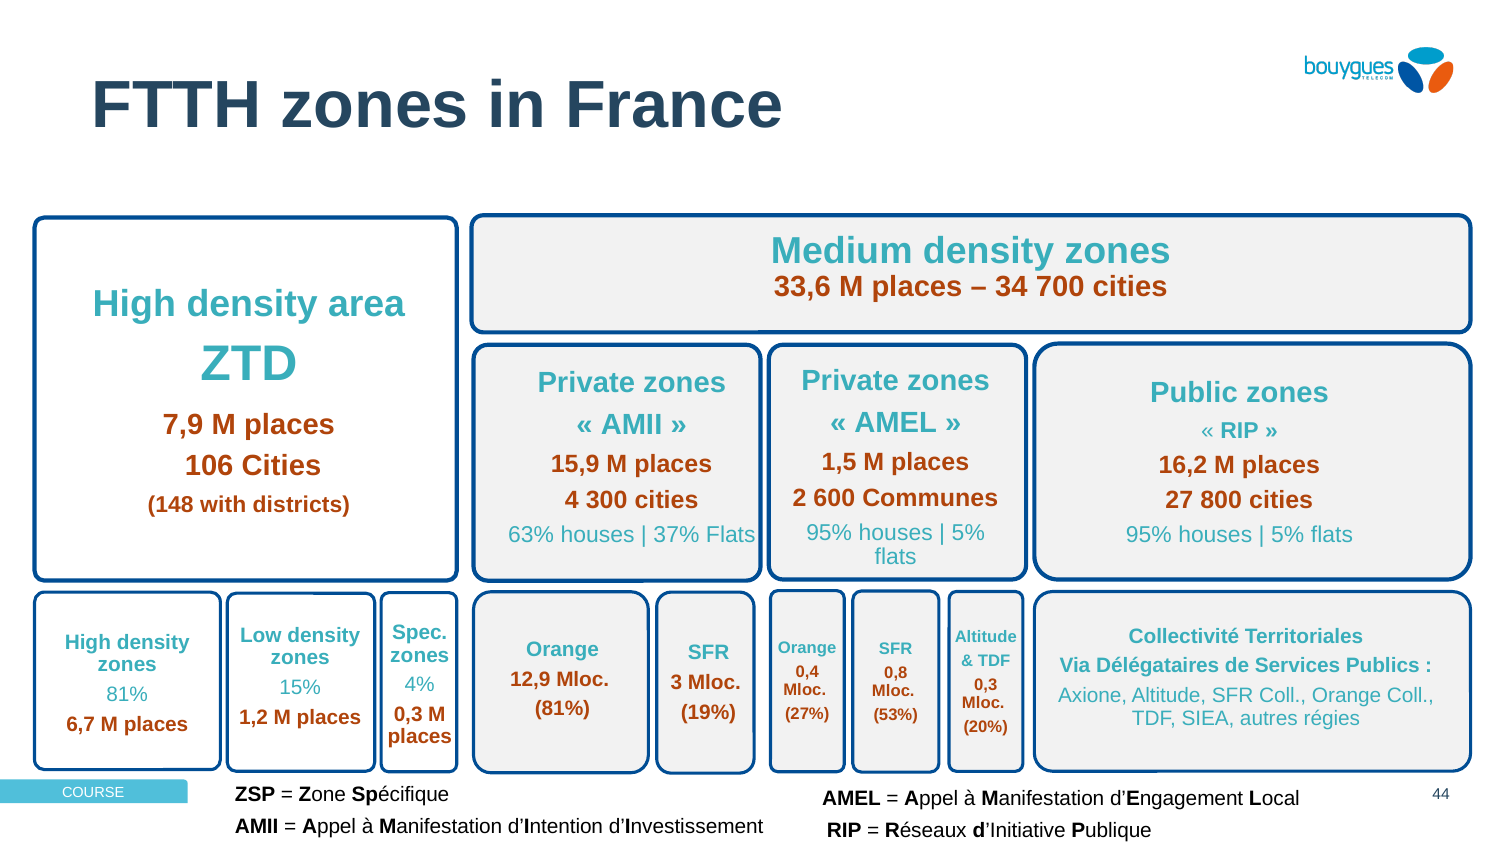

# FTTH zones in France
Medium density zones
33,6 M places – 34 700 cities

High density area
ZTD
7,9 M places
 106 Cities
(148 with districts)

Private zones
« AMII »
15,9 M places
4 300 cities
63% houses | 37% Flats
Public zones
« RIP »
16,2 M places
27 800 cities
95% houses | 5% flats
Private zones
« AMEL »
1,5 M places
2 600 Communes
95% houses | 5% flats

Collectivité Territoriales
Via Délégataires de Services Publics :
Axione, Altitude, SFR Coll., Orange Coll., TDF, SIEA, autres régies

Orange
12,9 Mloc.
(81%)
Orange
0,4 Mloc.
(27%)

High density zones
81%
6,7 M places

SFR
0,8 Mloc.
(53%)
Altitude
& TDF
0,3 Mloc.
(20%)
SFR
3 Mloc.
(19%)
Low density zones
15%
1,2 M places

Spec. zones
4%
0,3 M places

ZSP = Zone Spécifique
AMEL = Appel à Manifestation d’Engagement Local
44
AMII = Appel à Manifestation d’Intention d’Investissement
RIP = Réseaux d’Initiative Publique
émetteur